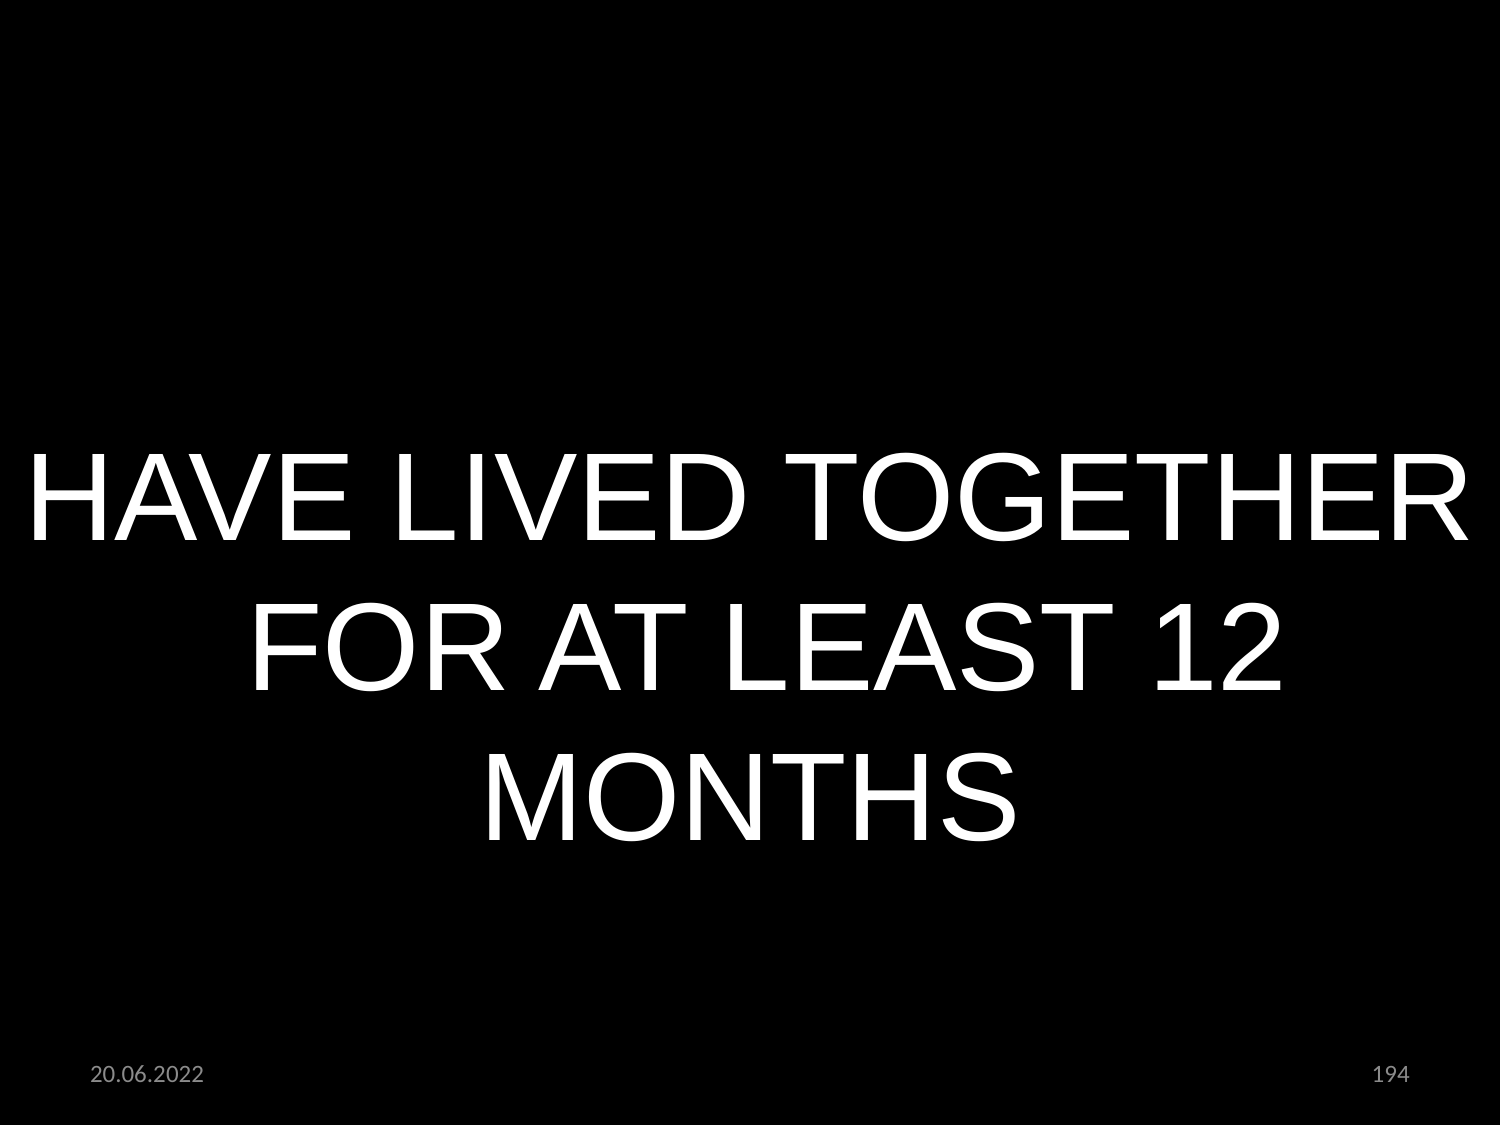

HAVE LIVED TOGETHER
 FOR AT LEAST 12 MONTHS
20.06.2022
194